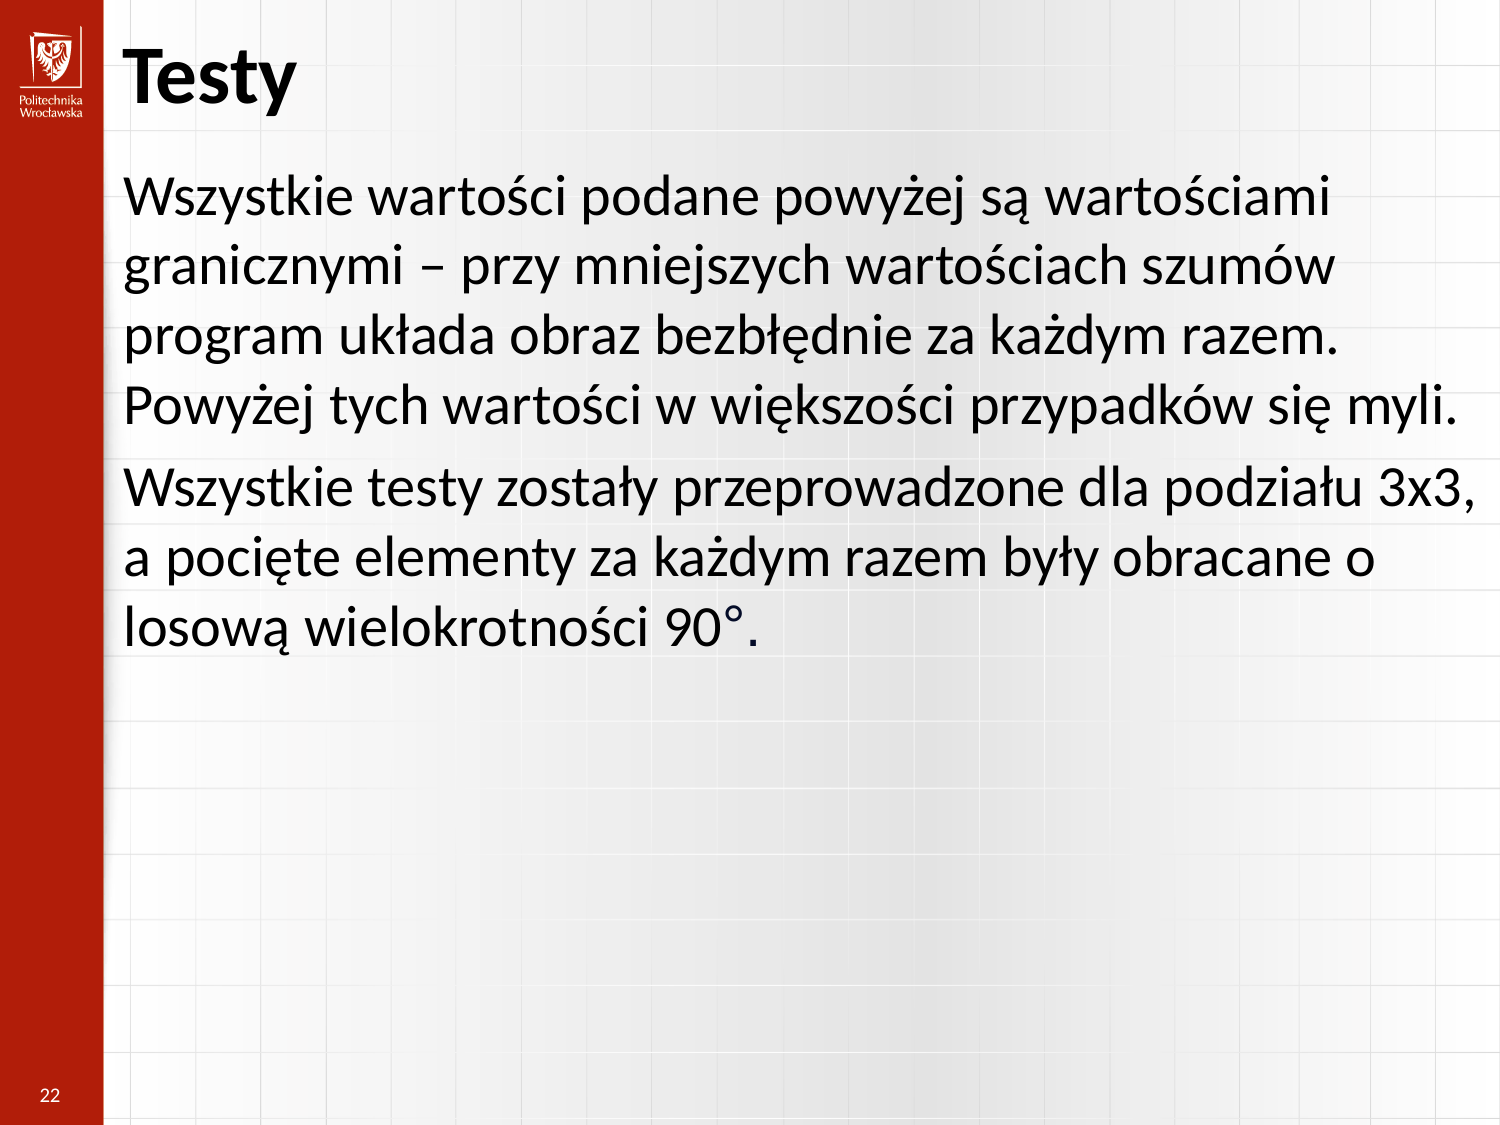

Testy
Wszystkie wartości podane powyżej są wartościami granicznymi – przy mniejszych wartościach szumów program układa obraz bezbłędnie za każdym razem. Powyżej tych wartości w większości przypadków się myli.
Wszystkie testy zostały przeprowadzone dla podziału 3x3, a pocięte elementy za każdym razem były obracane o losową wielokrotności 90°.